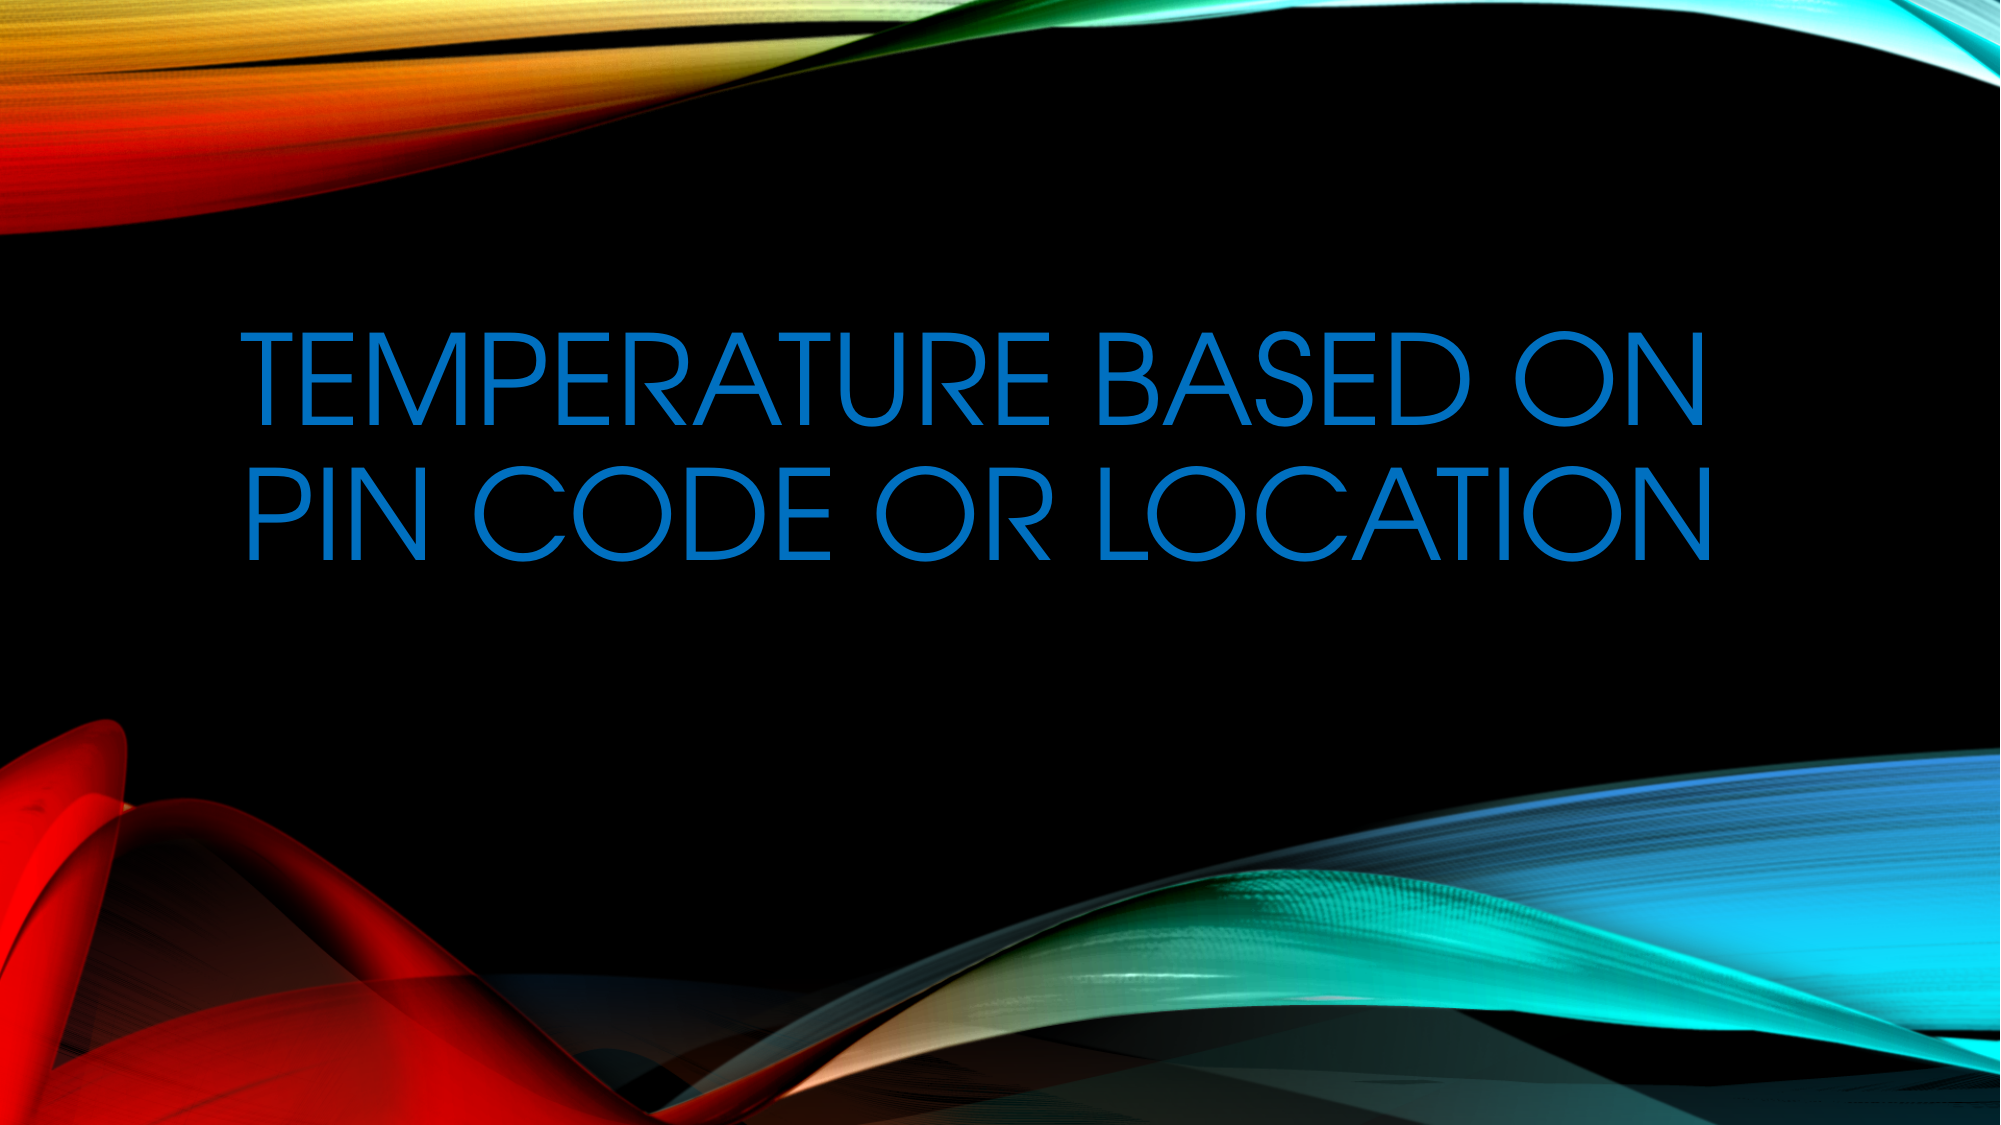

# Temperature based on pin code or location